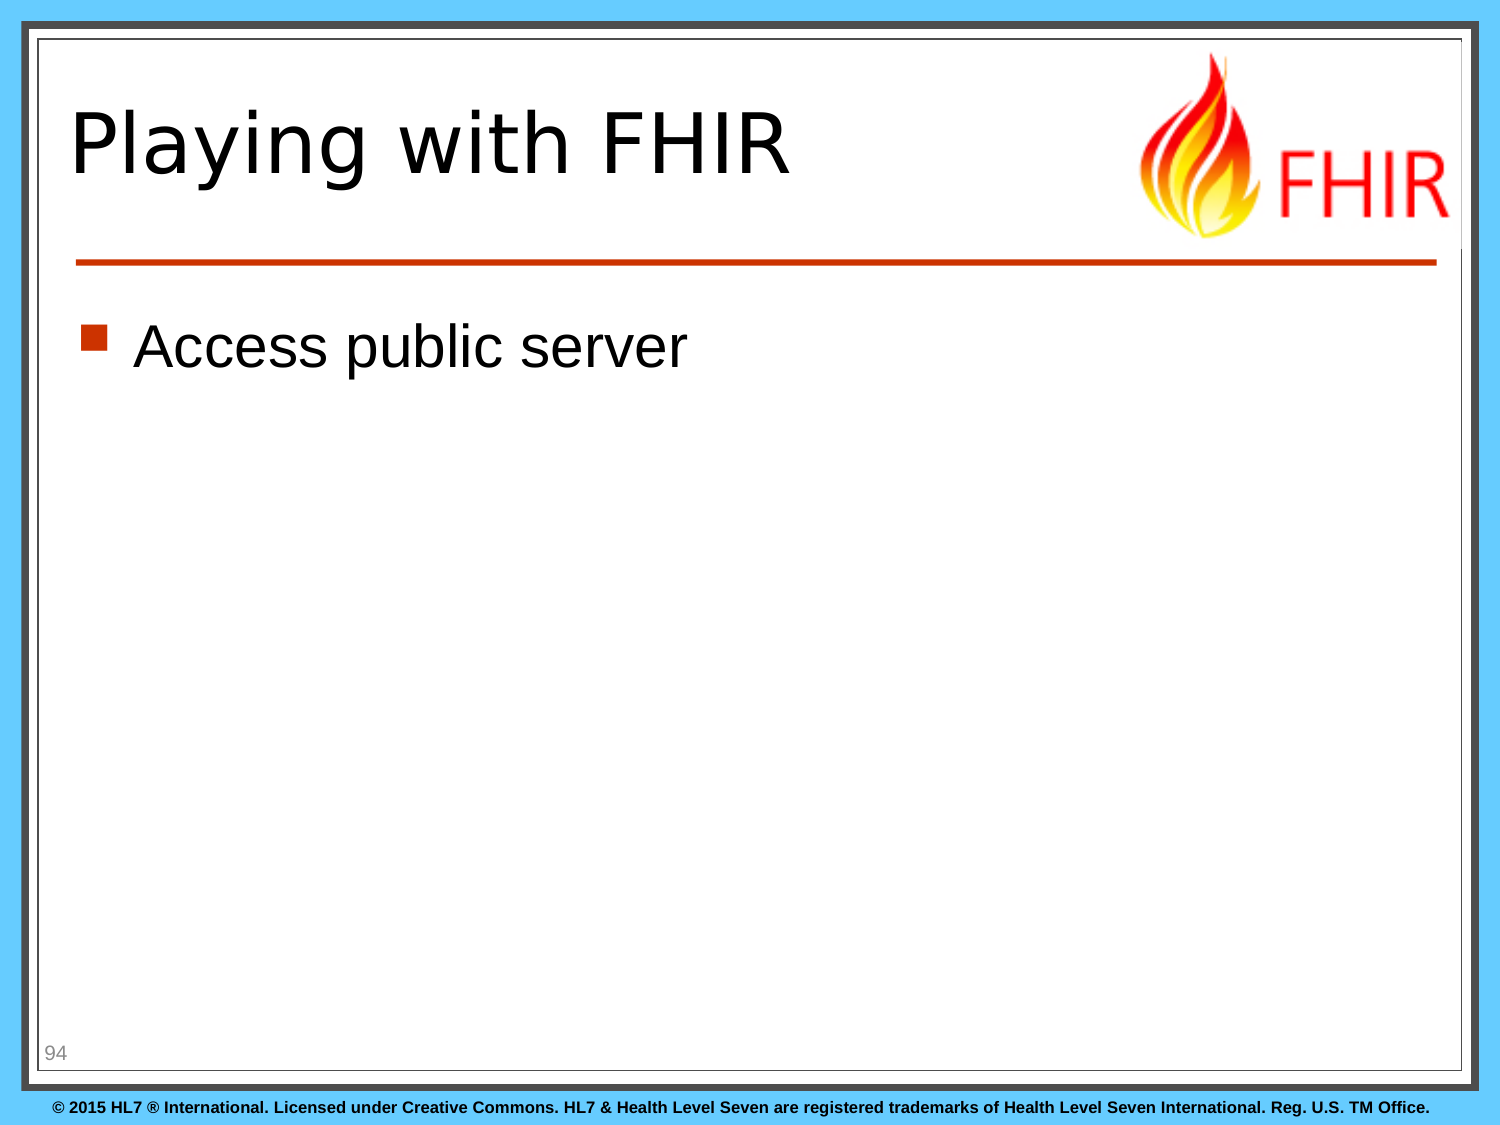

# Playing with FHIR
Access public server
94